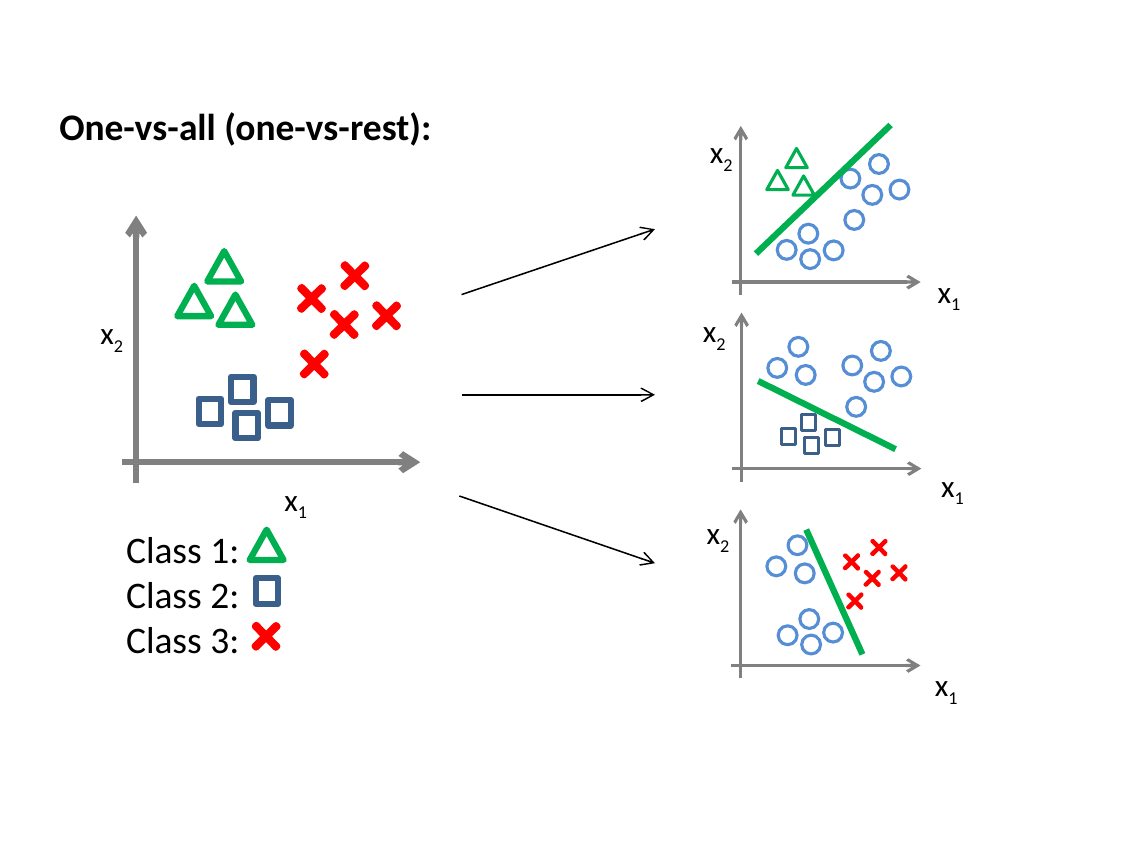

One-vs-all (one-vs-rest):
x2

x1

x2
x2

x1
x1
x2
Class 1:
Class 2:
Class 3:

x1